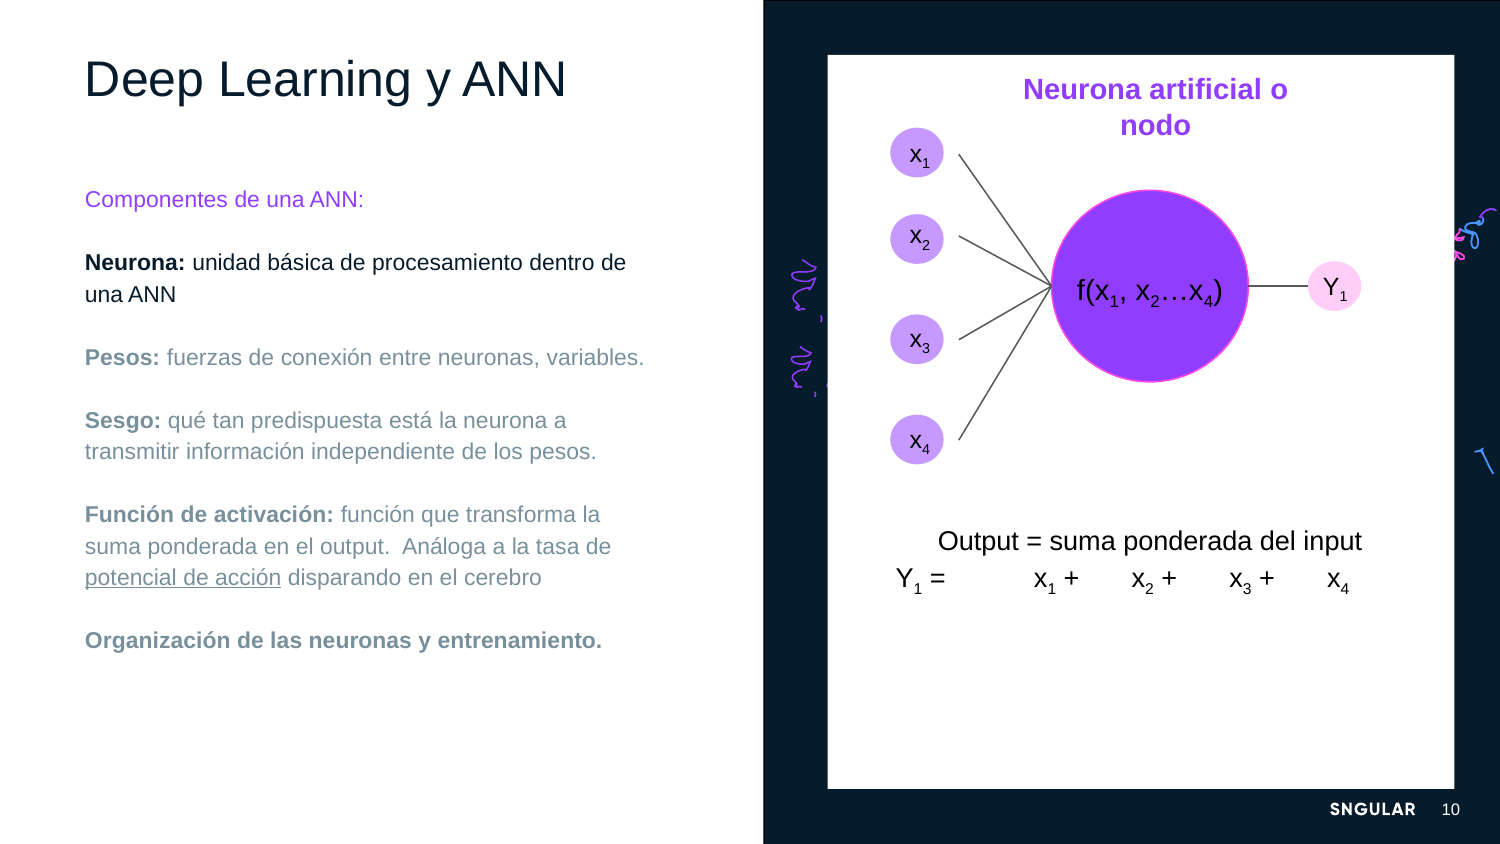

Neurona artificial o nodo
# Deep Learning y ANN
x1

Componentes de una ANN:

Neurona: unidad básica de procesamiento dentro de una ANN

Pesos: fuerzas de conexión entre neuronas, variables.

Sesgo: qué tan predispuesta está la neurona a transmitir información independiente de los pesos.

Función de activación: función que transforma la suma ponderada en el output.  Análoga a la tasa de potencial de acción disparando en el cerebro

Organización de las neuronas y entrenamiento.

x2
Y1
f(x1, x2…x4)

x3
x4
Output = suma ponderada del input
Y1 = σ (w1· x1 + w2· x2 + w3· x3 + w4· x4 + b)